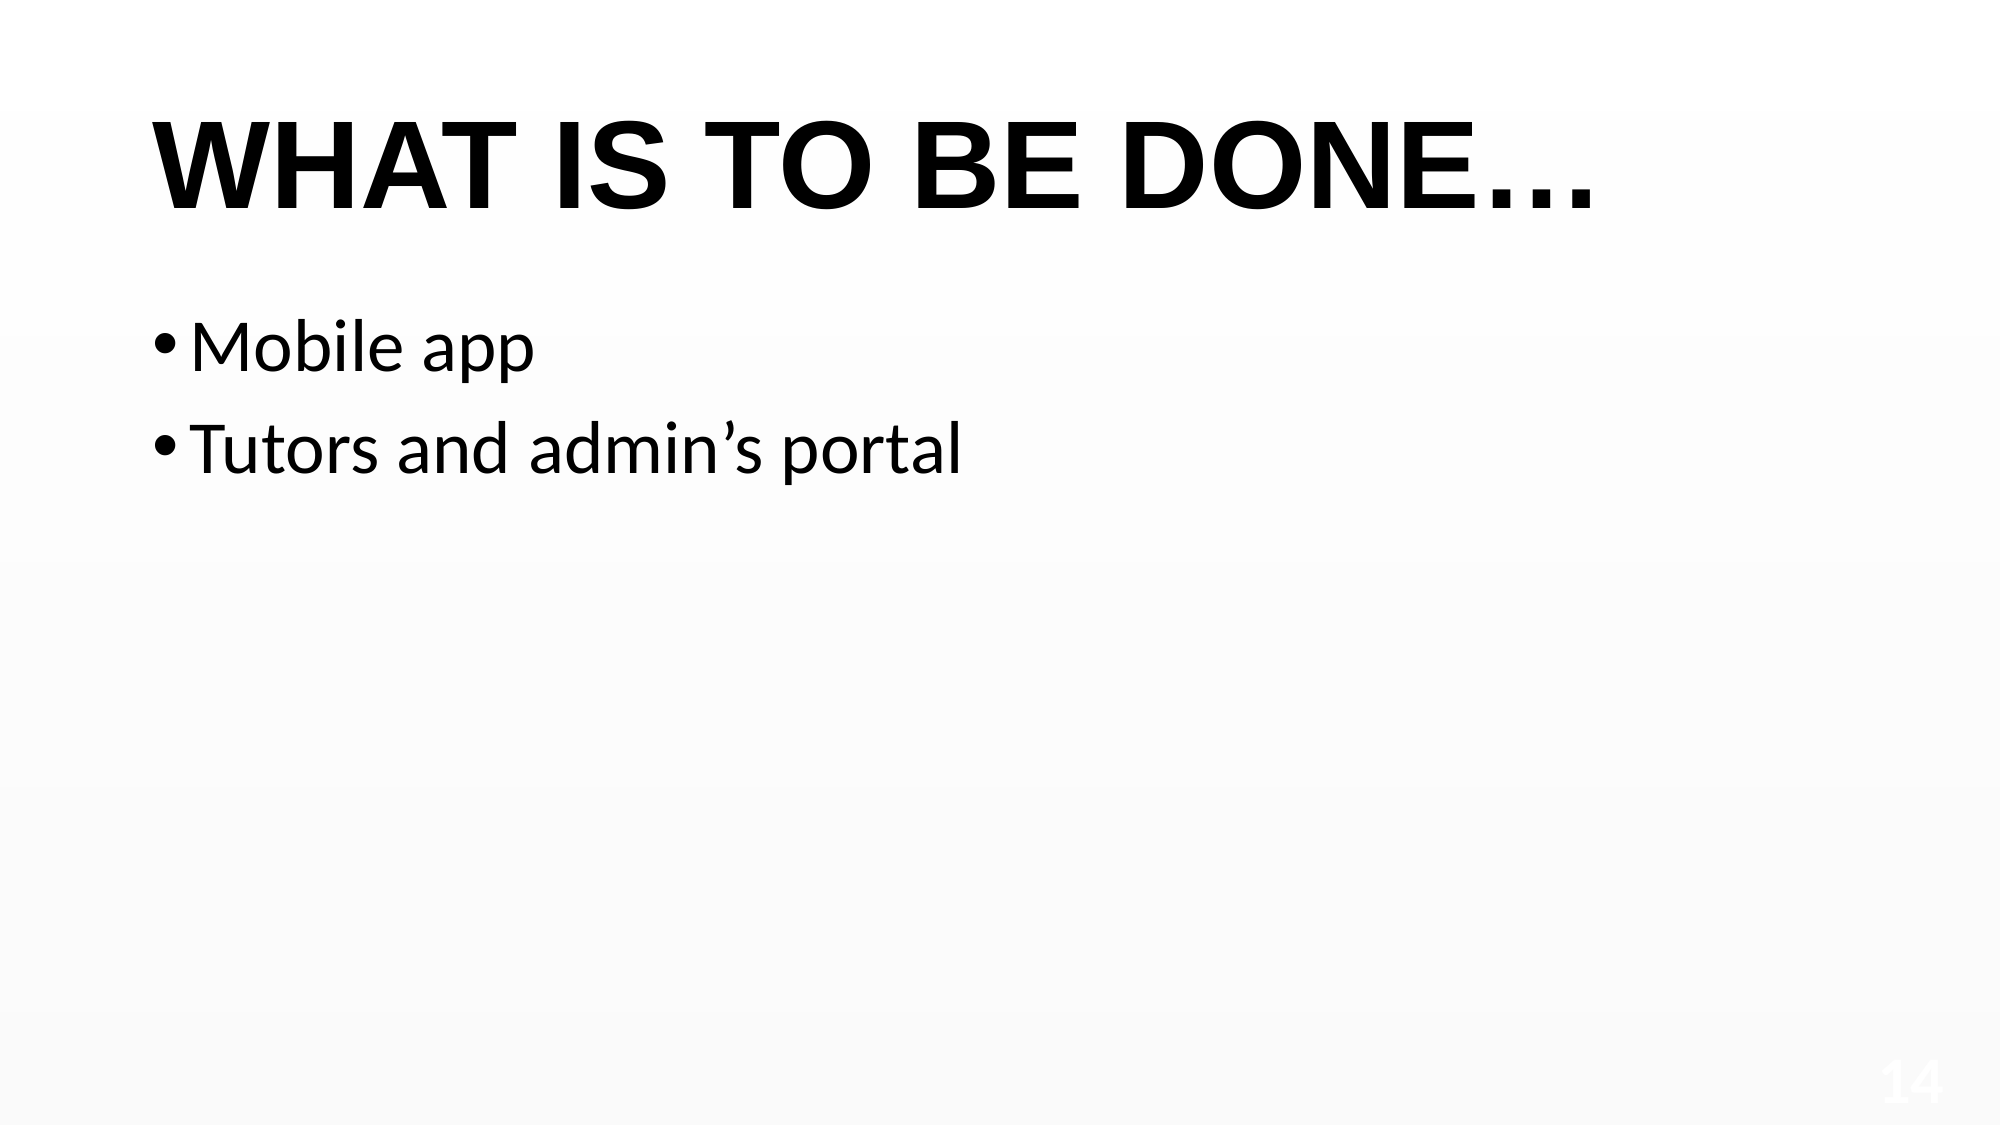

# WHAT IS TO BE DONE…
Mobile app
Tutors and admin’s portal